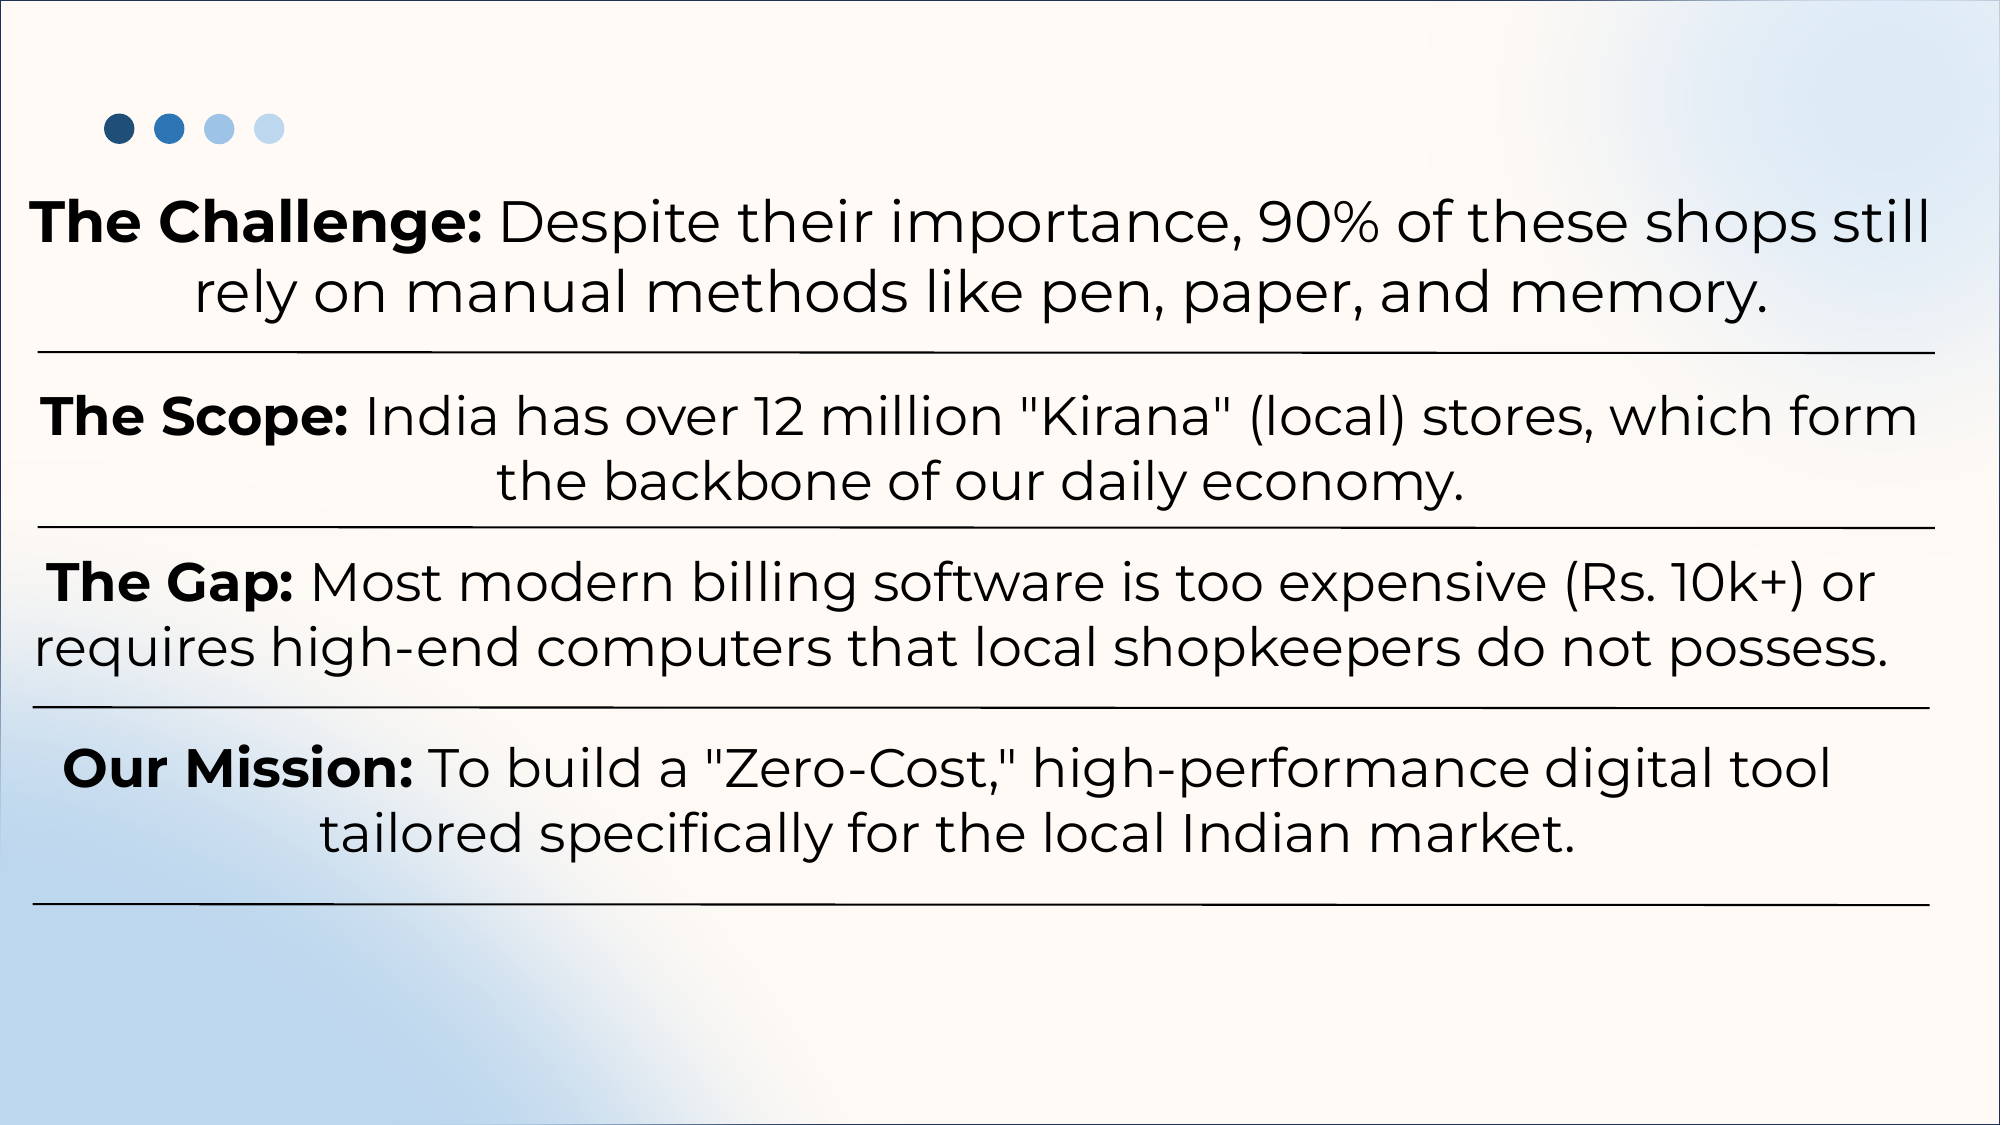

The Challenge: Despite their importance, 90% of these shops still rely on manual methods like pen, paper, and memory.

The Scope: India has over 12 million "Kirana" (local) stores, which form the backbone of our daily economy.

The Gap: Most modern billing software is too expensive (Rs. 10k+) or requires high-end computers that local shopkeepers do not possess.

Our Mission: To build a "Zero-Cost," high-performance digital tool tailored specifically for the local Indian market.